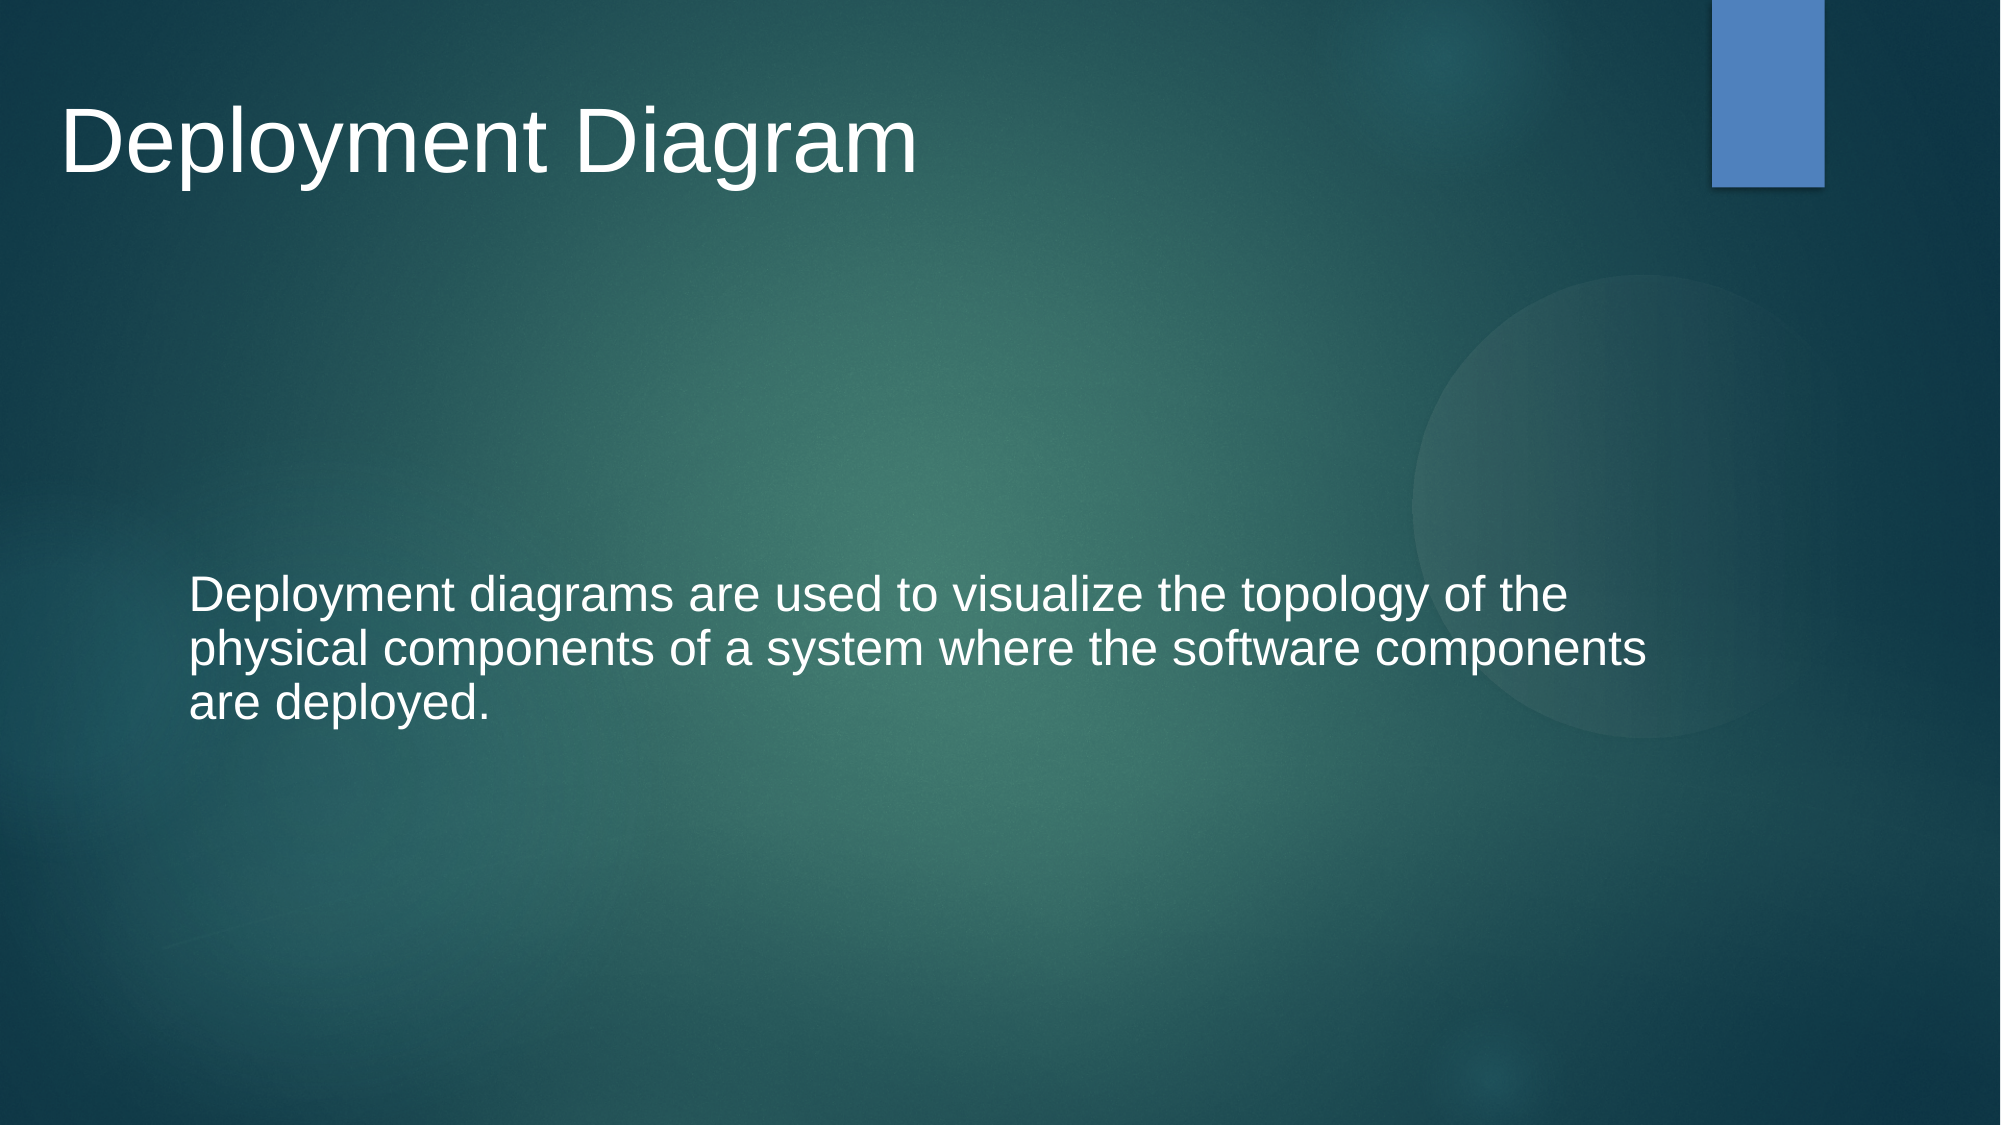

Deployment Diagram
# Deployment diagrams are used to visualize the topology of the physical components of a system where the software components are deployed.